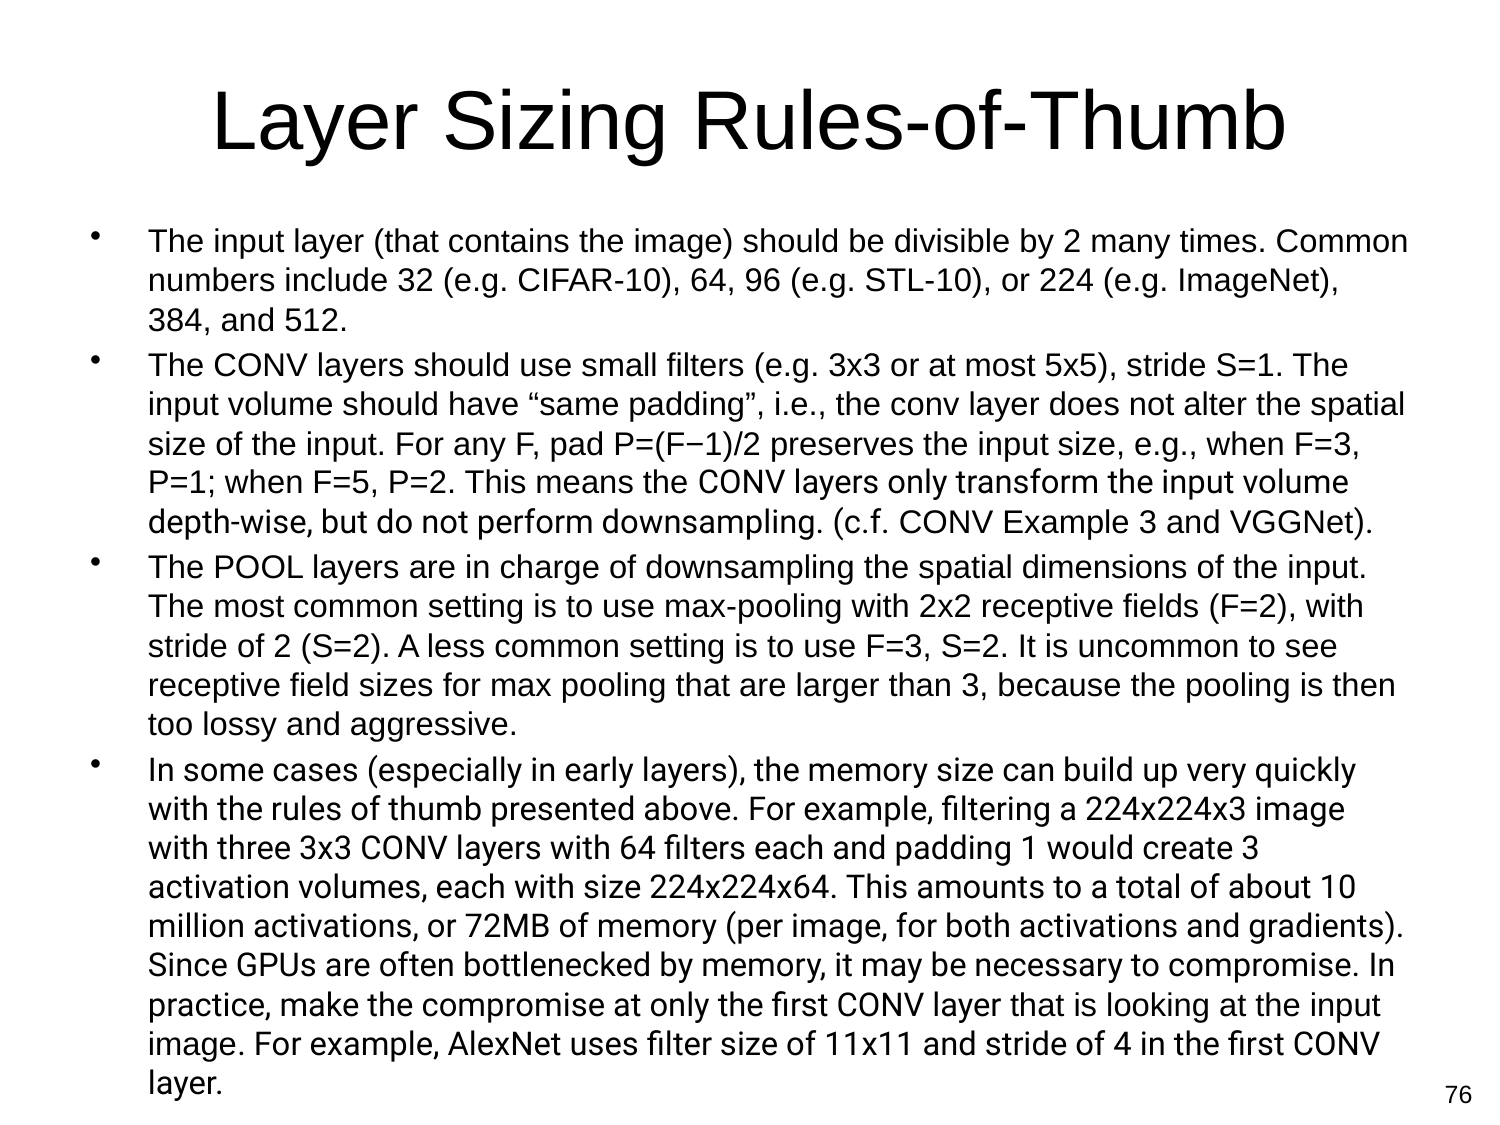

# Layer Sizing Rules-of-Thumb
The input layer (that contains the image) should be divisible by 2 many times. Common numbers include 32 (e.g. CIFAR-10), 64, 96 (e.g. STL-10), or 224 (e.g. ImageNet), 384, and 512.
The CONV layers should use small filters (e.g. 3x3 or at most 5x5), stride S=1. The input volume should have “same padding”, i.e., the conv layer does not alter the spatial size of the input. For any F, pad P=(F−1)/2 preserves the input size, e.g., when F=3, P=1; when F=5, P=2. This means the CONV layers only transform the input volume depth-wise, but do not perform downsampling. (c.f. CONV Example 3 and VGGNet).
The POOL layers are in charge of downsampling the spatial dimensions of the input. The most common setting is to use max-pooling with 2x2 receptive fields (F=2), with stride of 2 (S=2). A less common setting is to use F=3, S=2. It is uncommon to see receptive field sizes for max pooling that are larger than 3, because the pooling is then too lossy and aggressive.
In some cases (especially in early layers), the memory size can build up very quickly with the rules of thumb presented above. For example, filtering a 224x224x3 image with three 3x3 CONV layers with 64 filters each and padding 1 would create 3 activation volumes, each with size 224x224x64. This amounts to a total of about 10 million activations, or 72MB of memory (per image, for both activations and gradients). Since GPUs are often bottlenecked by memory, it may be necessary to compromise. In practice, make the compromise at only the first CONV layer that is looking at the input image. For example, AlexNet uses filter size of 11x11 and stride of 4 in the first CONV layer.
76